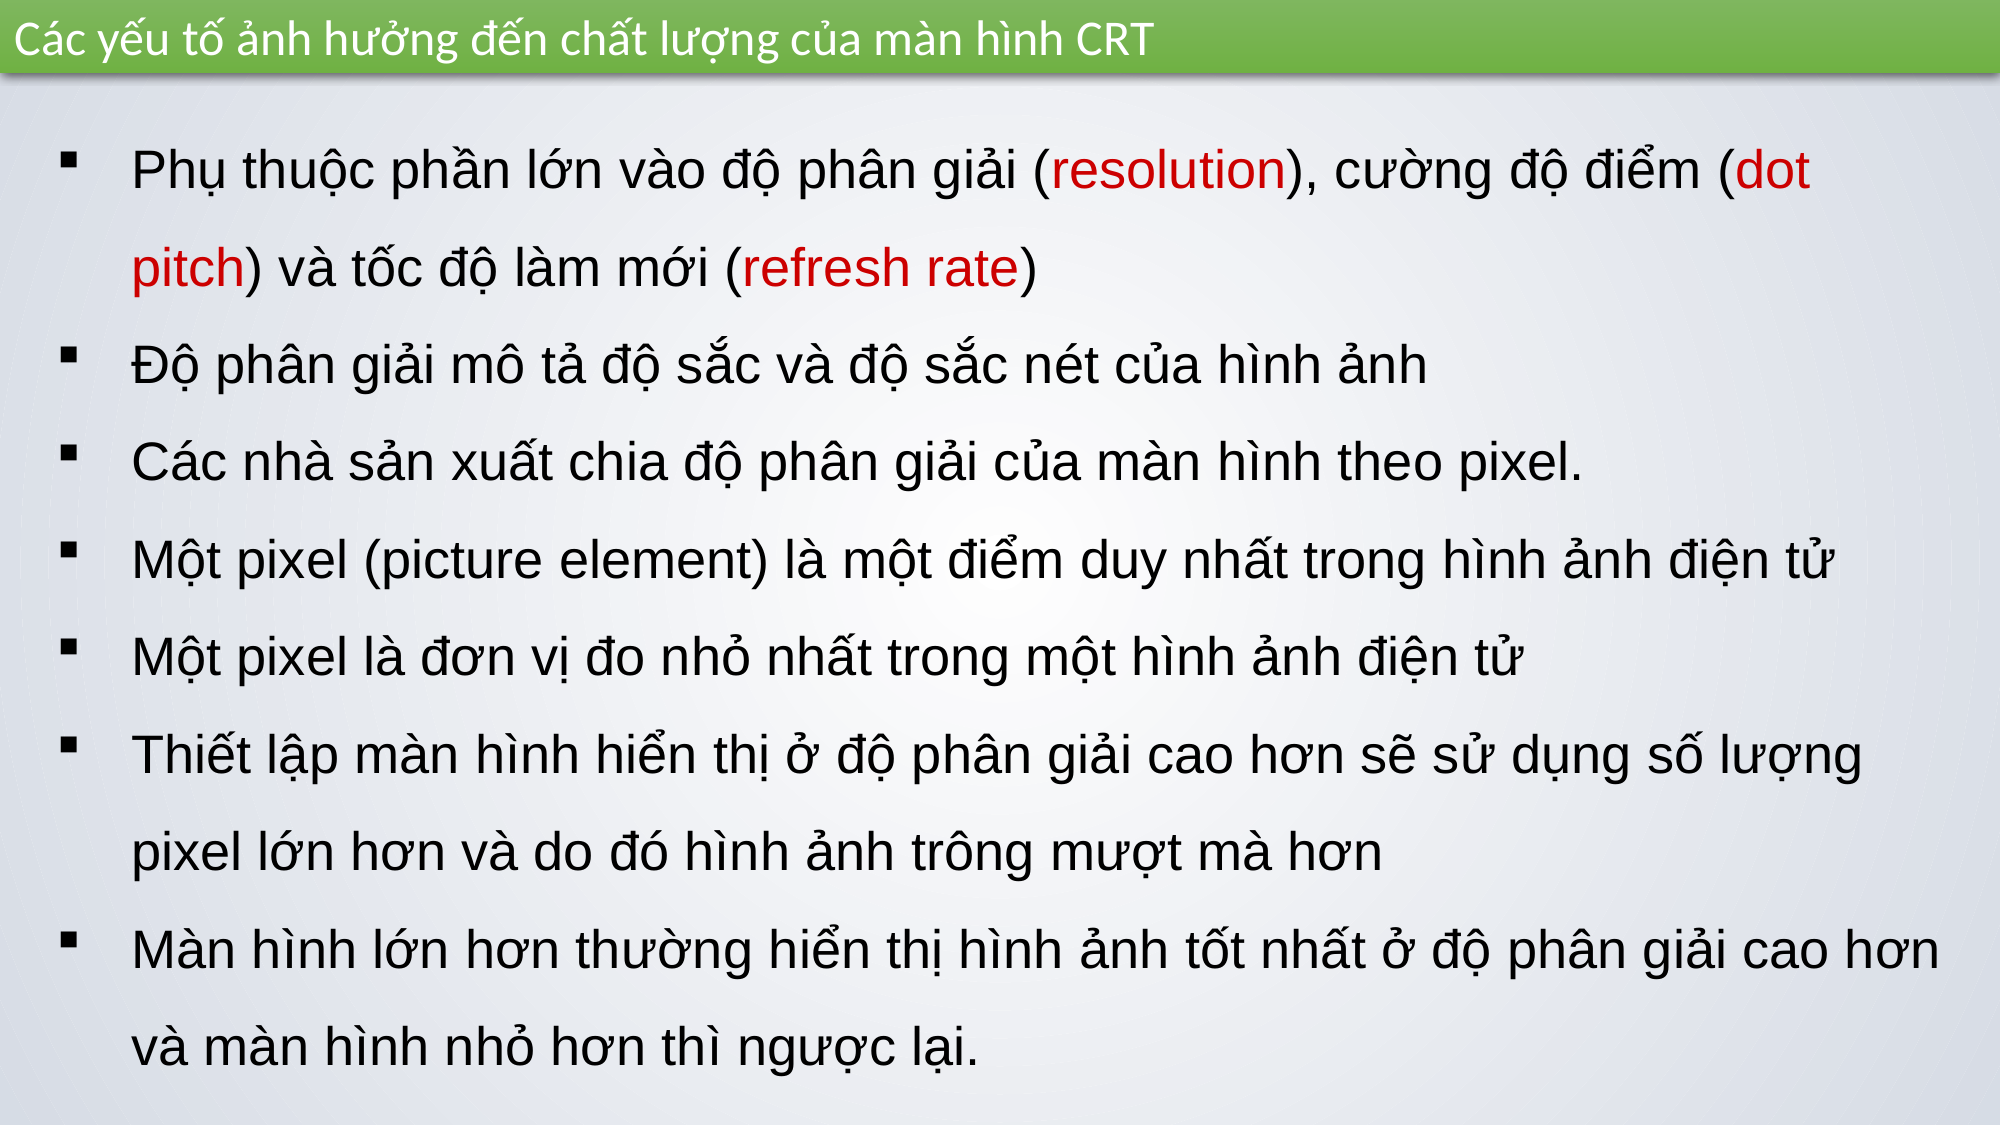

Các yếu tố ảnh hưởng đến chất lượng của màn hình CRT
Phụ thuộc phần lớn vào độ phân giải (resolution), cường độ điểm (dot pitch) và tốc độ làm mới (refresh rate)
Độ phân giải mô tả độ sắc và độ sắc nét của hình ảnh
Các nhà sản xuất chia độ phân giải của màn hình theo pixel.
Một pixel (picture element) là một điểm duy nhất trong hình ảnh điện tử
Một pixel là đơn vị đo nhỏ nhất trong một hình ảnh điện tử
Thiết lập màn hình hiển thị ở độ phân giải cao hơn sẽ sử dụng số lượng pixel lớn hơn và do đó hình ảnh trông mượt mà hơn
Màn hình lớn hơn thường hiển thị hình ảnh tốt nhất ở độ phân giải cao hơn và màn hình nhỏ hơn thì ngược lại.